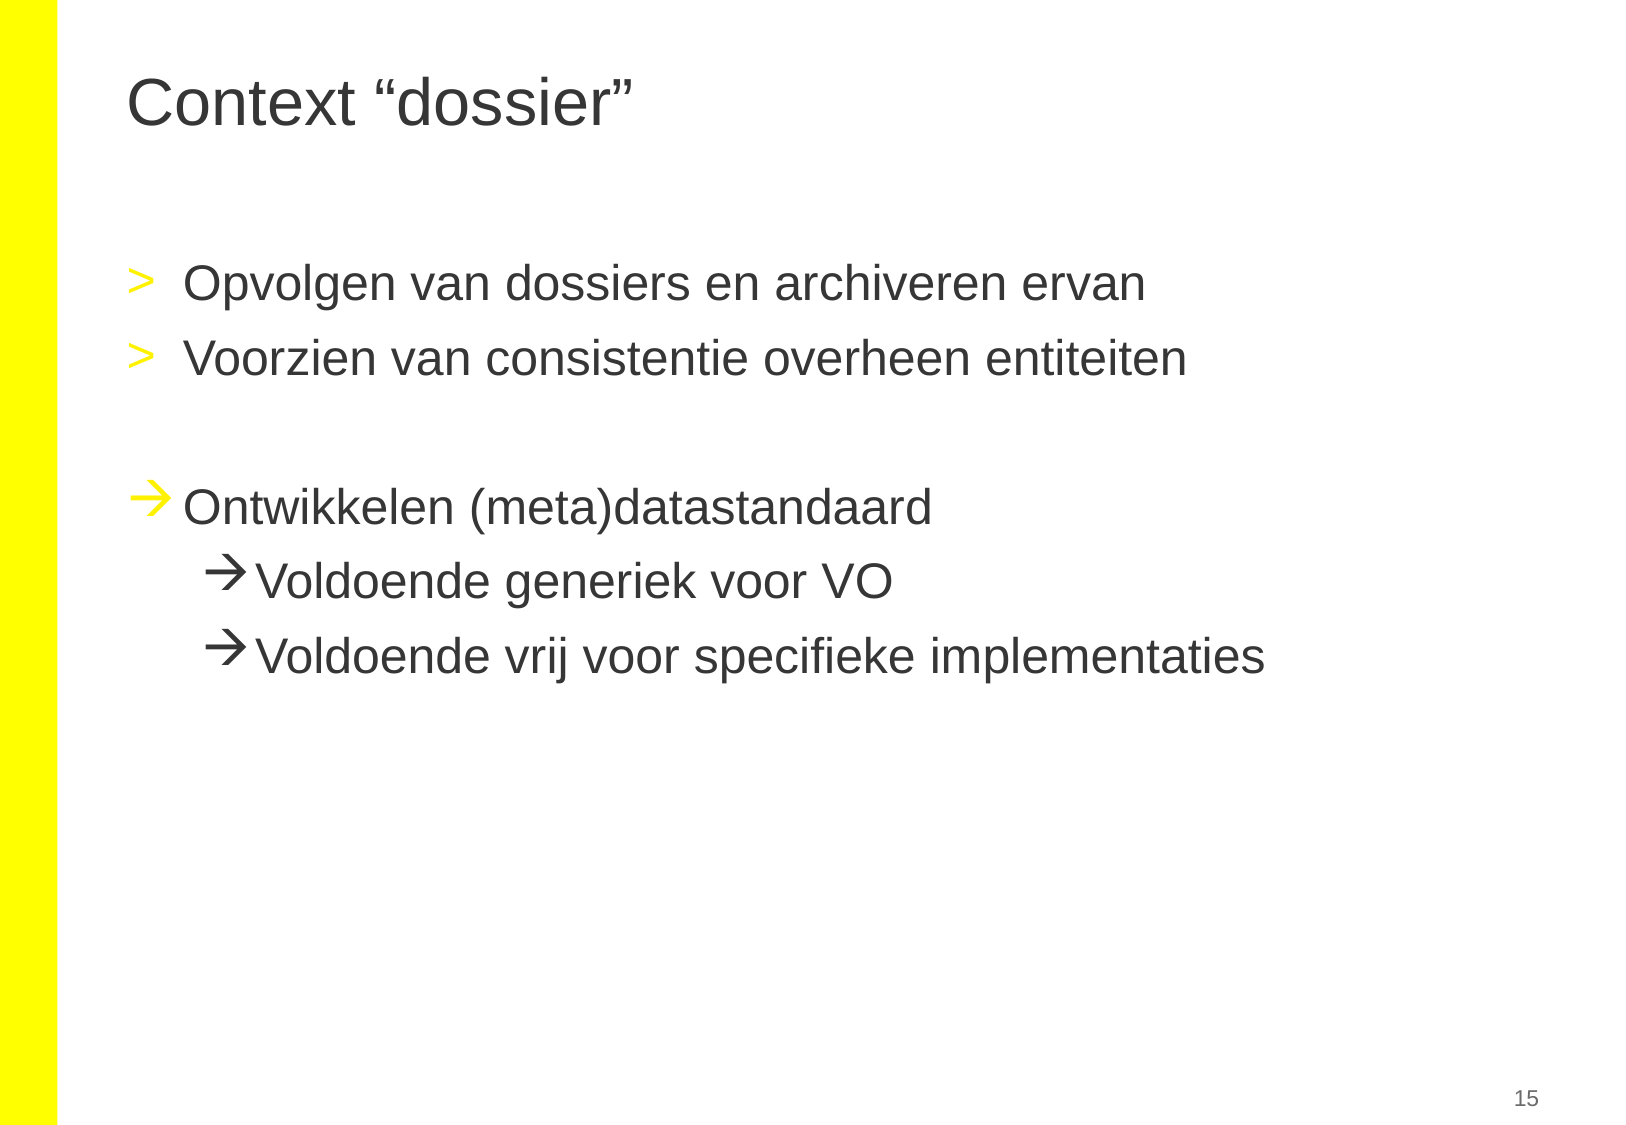

# Context “dossier”
Opvolgen van dossiers en archiveren ervan
Voorzien van consistentie overheen entiteiten

Ontwikkelen (meta)datastandaard
Voldoende generiek voor VO
Voldoende vrij voor specifieke implementaties
15